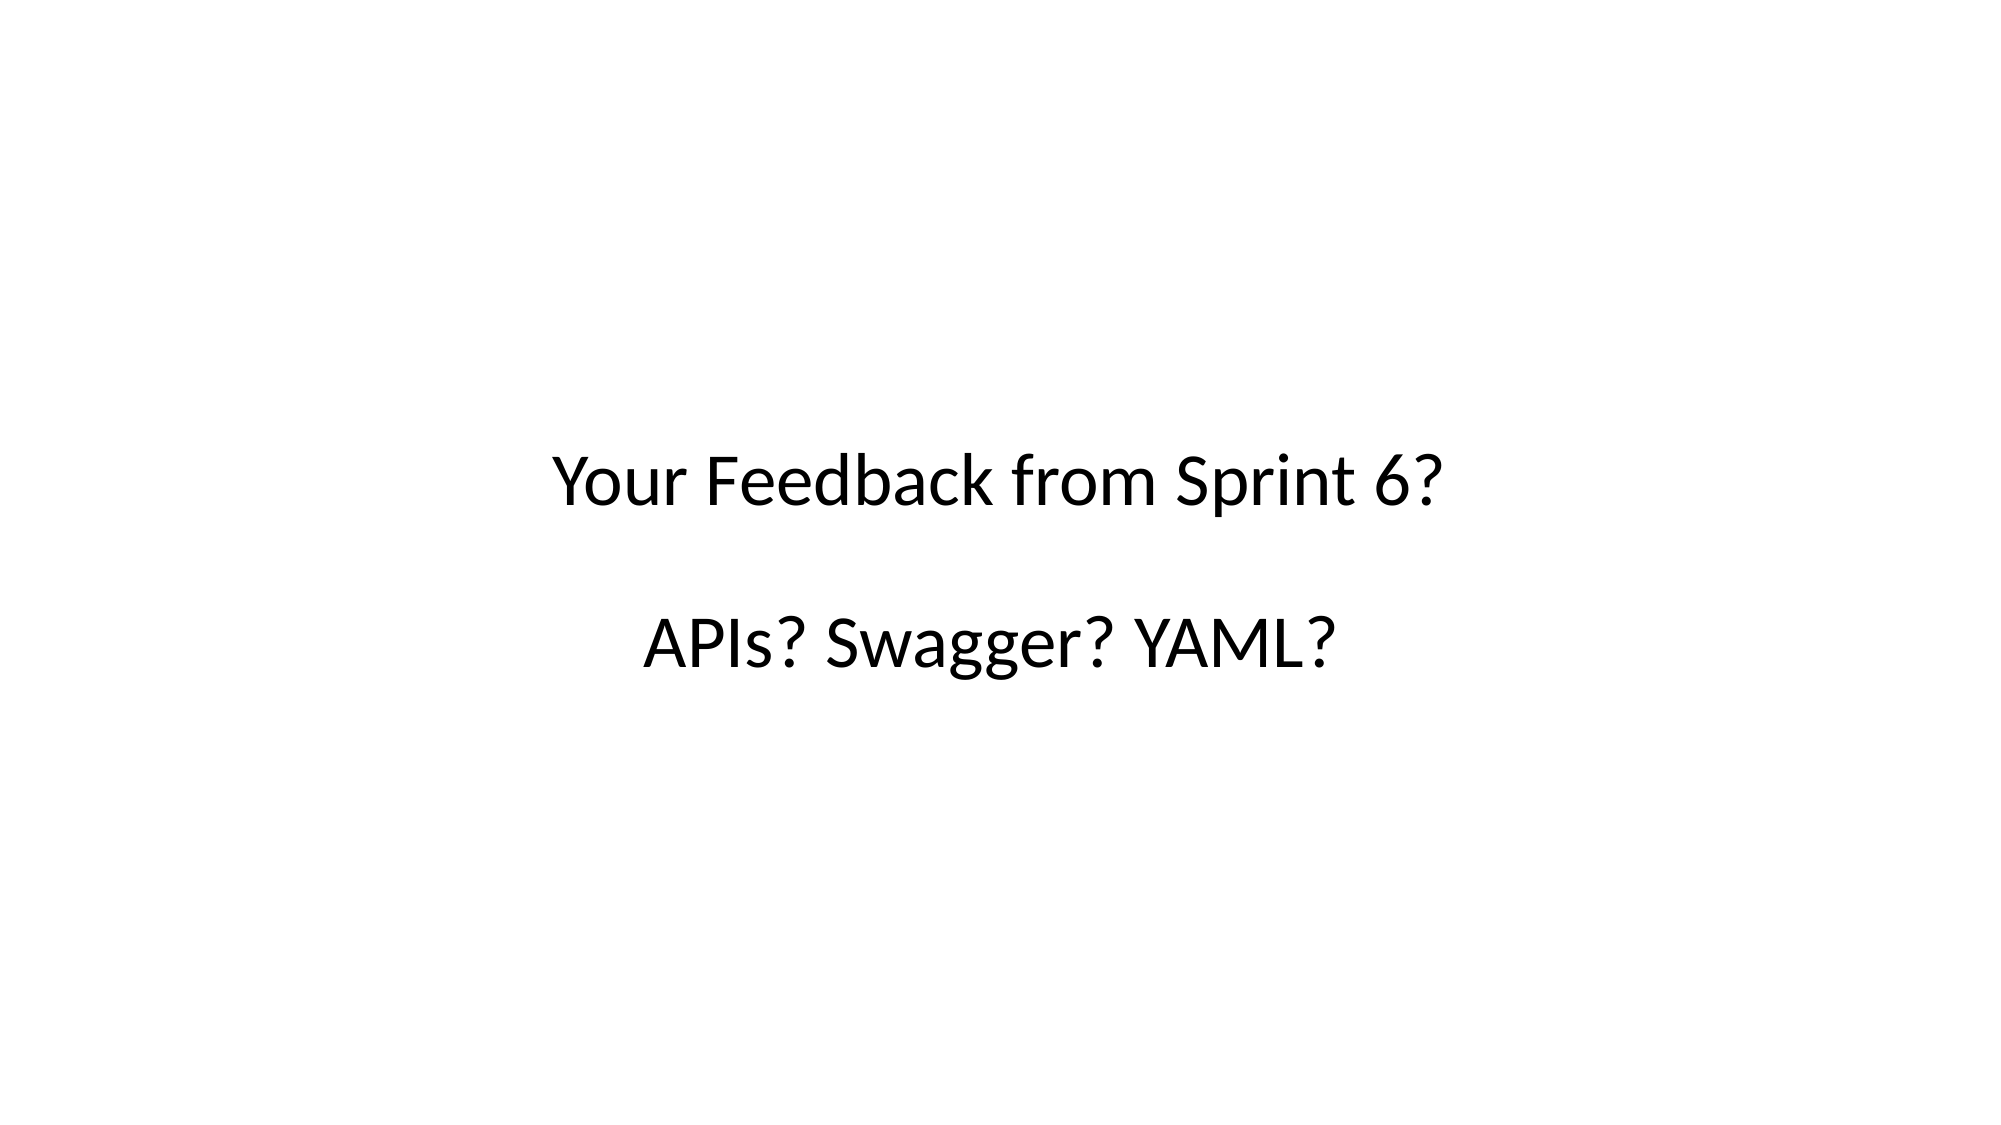

# Your Feedback from Sprint 6? APIs? Swagger? YAML?